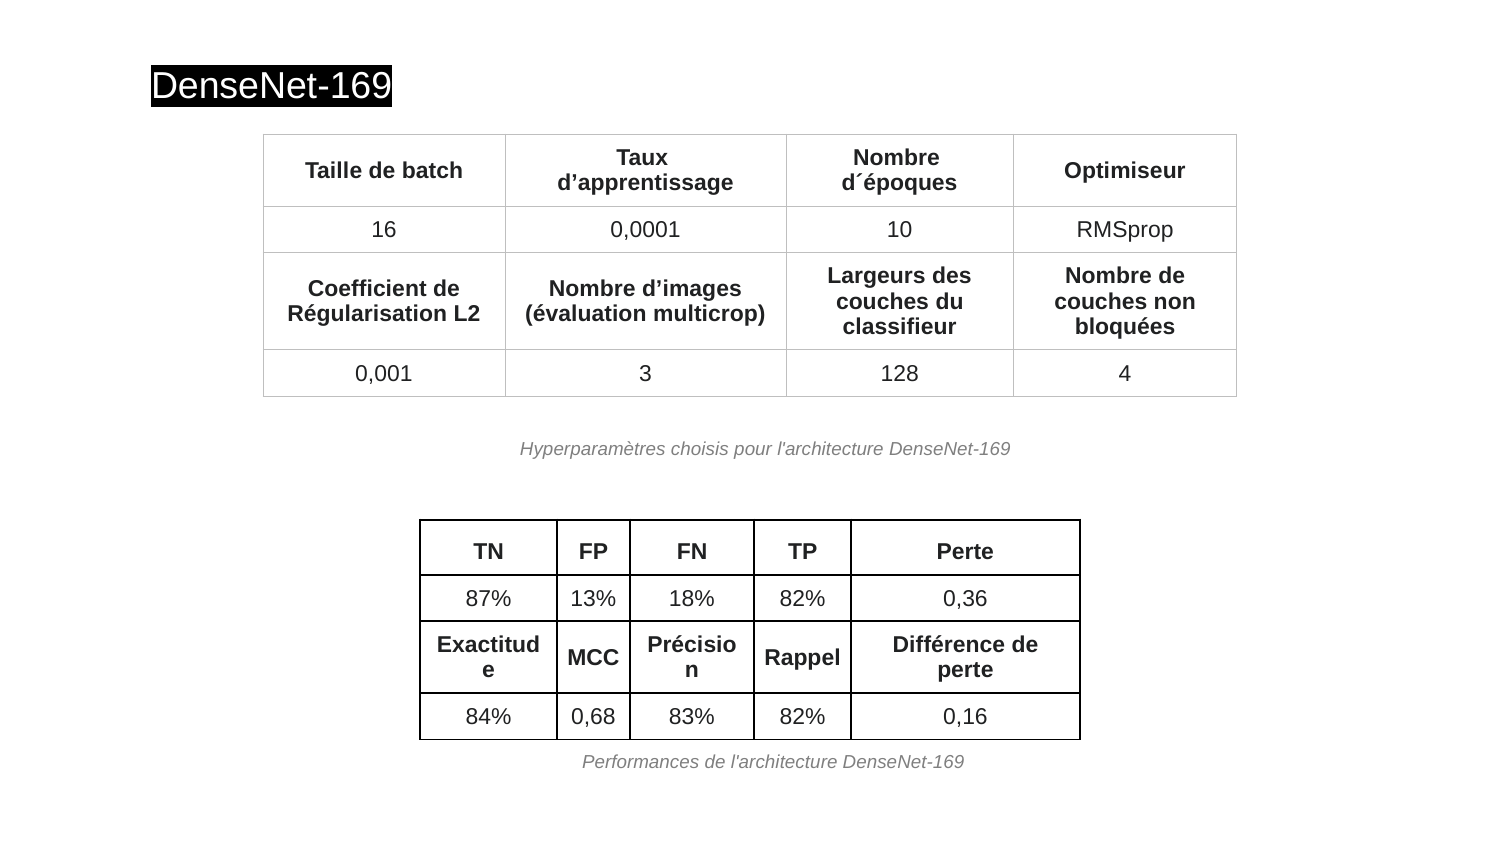

DenseNet-169
| Taille de batch | Taux d’apprentissage | Nombre d´époques | Optimiseur |
| --- | --- | --- | --- |
| 16 | 0,0001 | 10 | RMSprop |
| Coefficient de Régularisation L2 | Nombre d’images (évaluation multicrop) | Largeurs des couches du classifieur | Nombre de couches non bloquées |
| 0,001 | 3 | 128 | 4 |
Hyperparamètres choisis pour l'architecture DenseNet-169
| TN | FP | FN | TP | Perte |
| --- | --- | --- | --- | --- |
| 87% | 13% | 18% | 82% | 0,36 |
| Exactitude | MCC | Précision | Rappel | Différence de perte |
| 84% | 0,68 | 83% | 82% | 0,16 |
Performances de l'architecture DenseNet-169